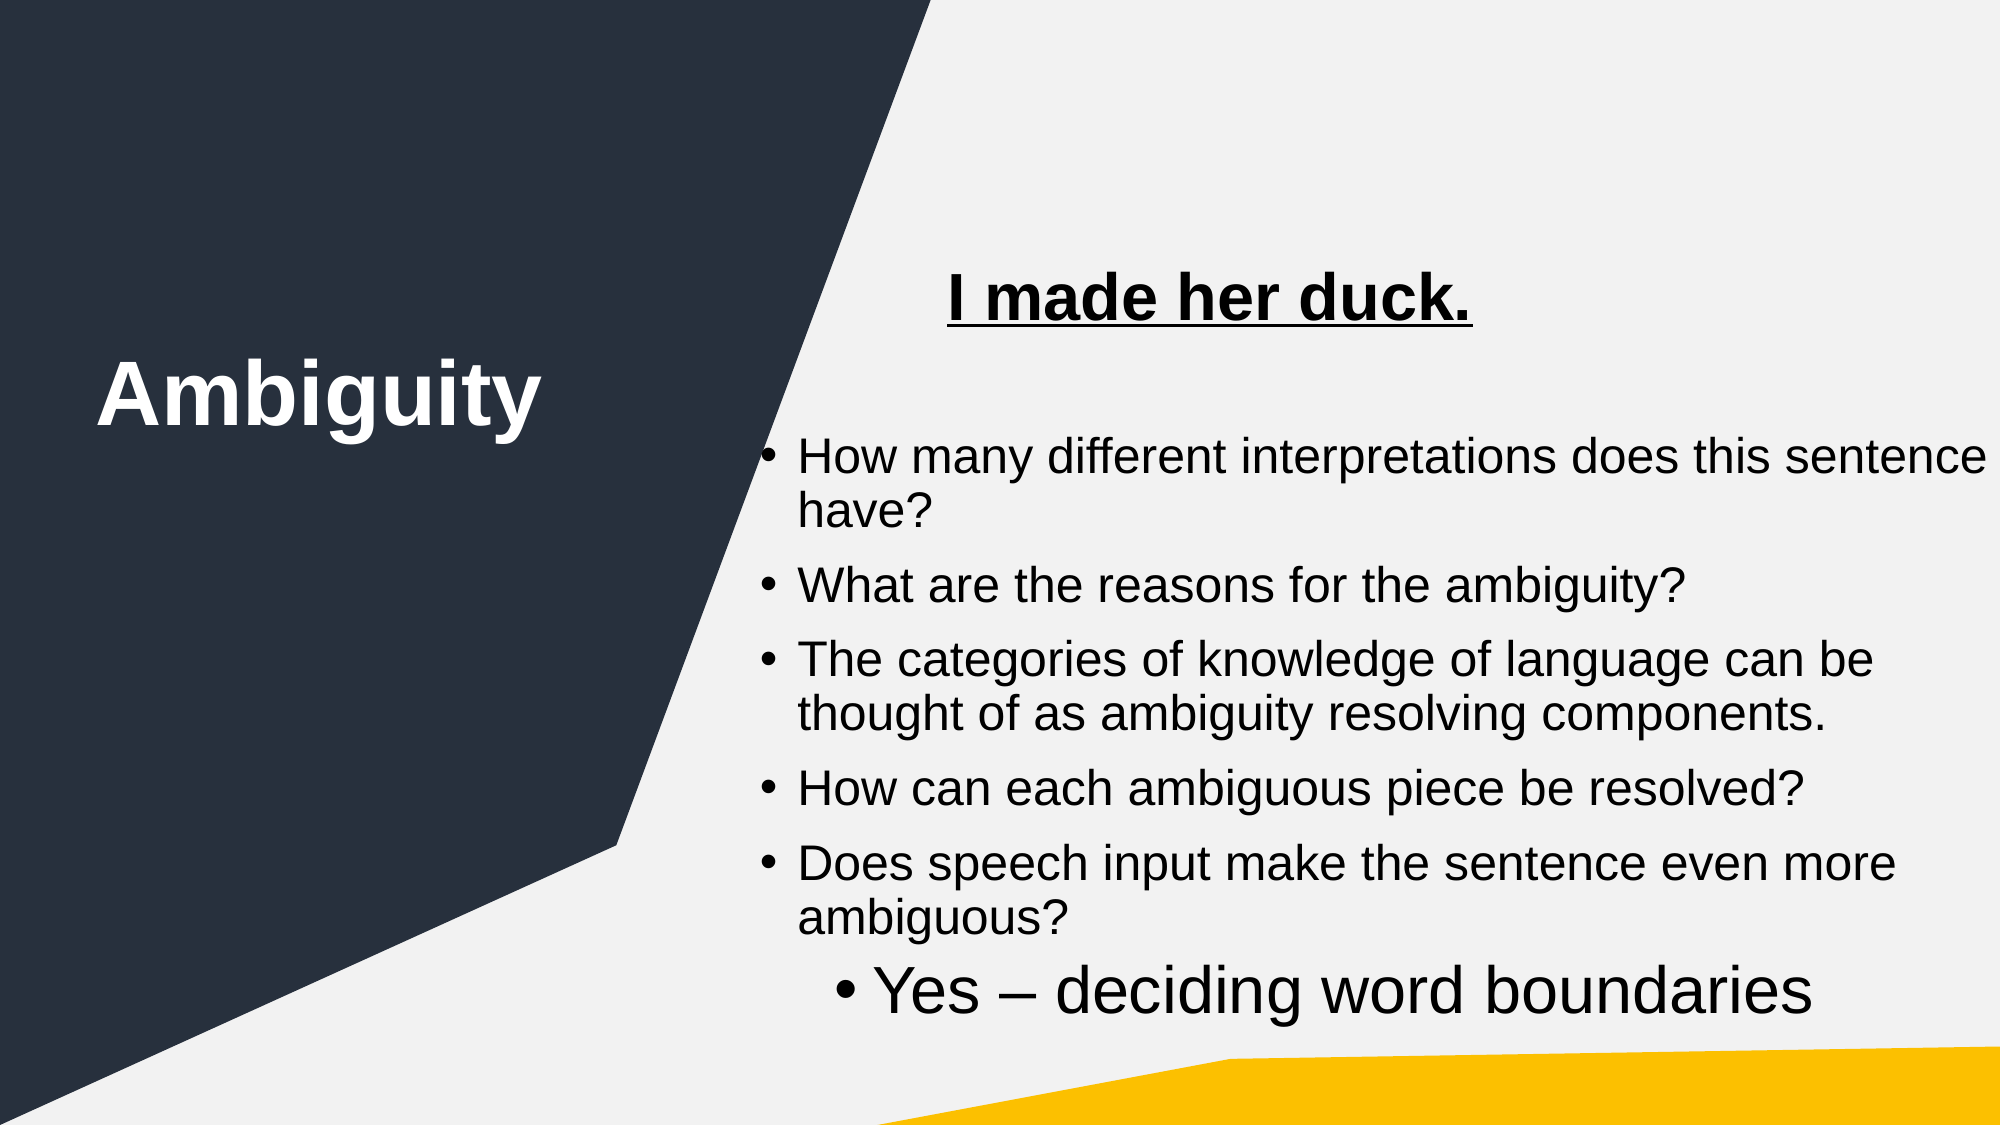

I made her duck.

How many different interpretations does this sentence have?
What are the reasons for the ambiguity?
The categories of knowledge of language can be thought of as ambiguity resolving components.
How can each ambiguous piece be resolved?
Does speech input make the sentence even more ambiguous?
Yes – deciding word boundaries

Ambiguity